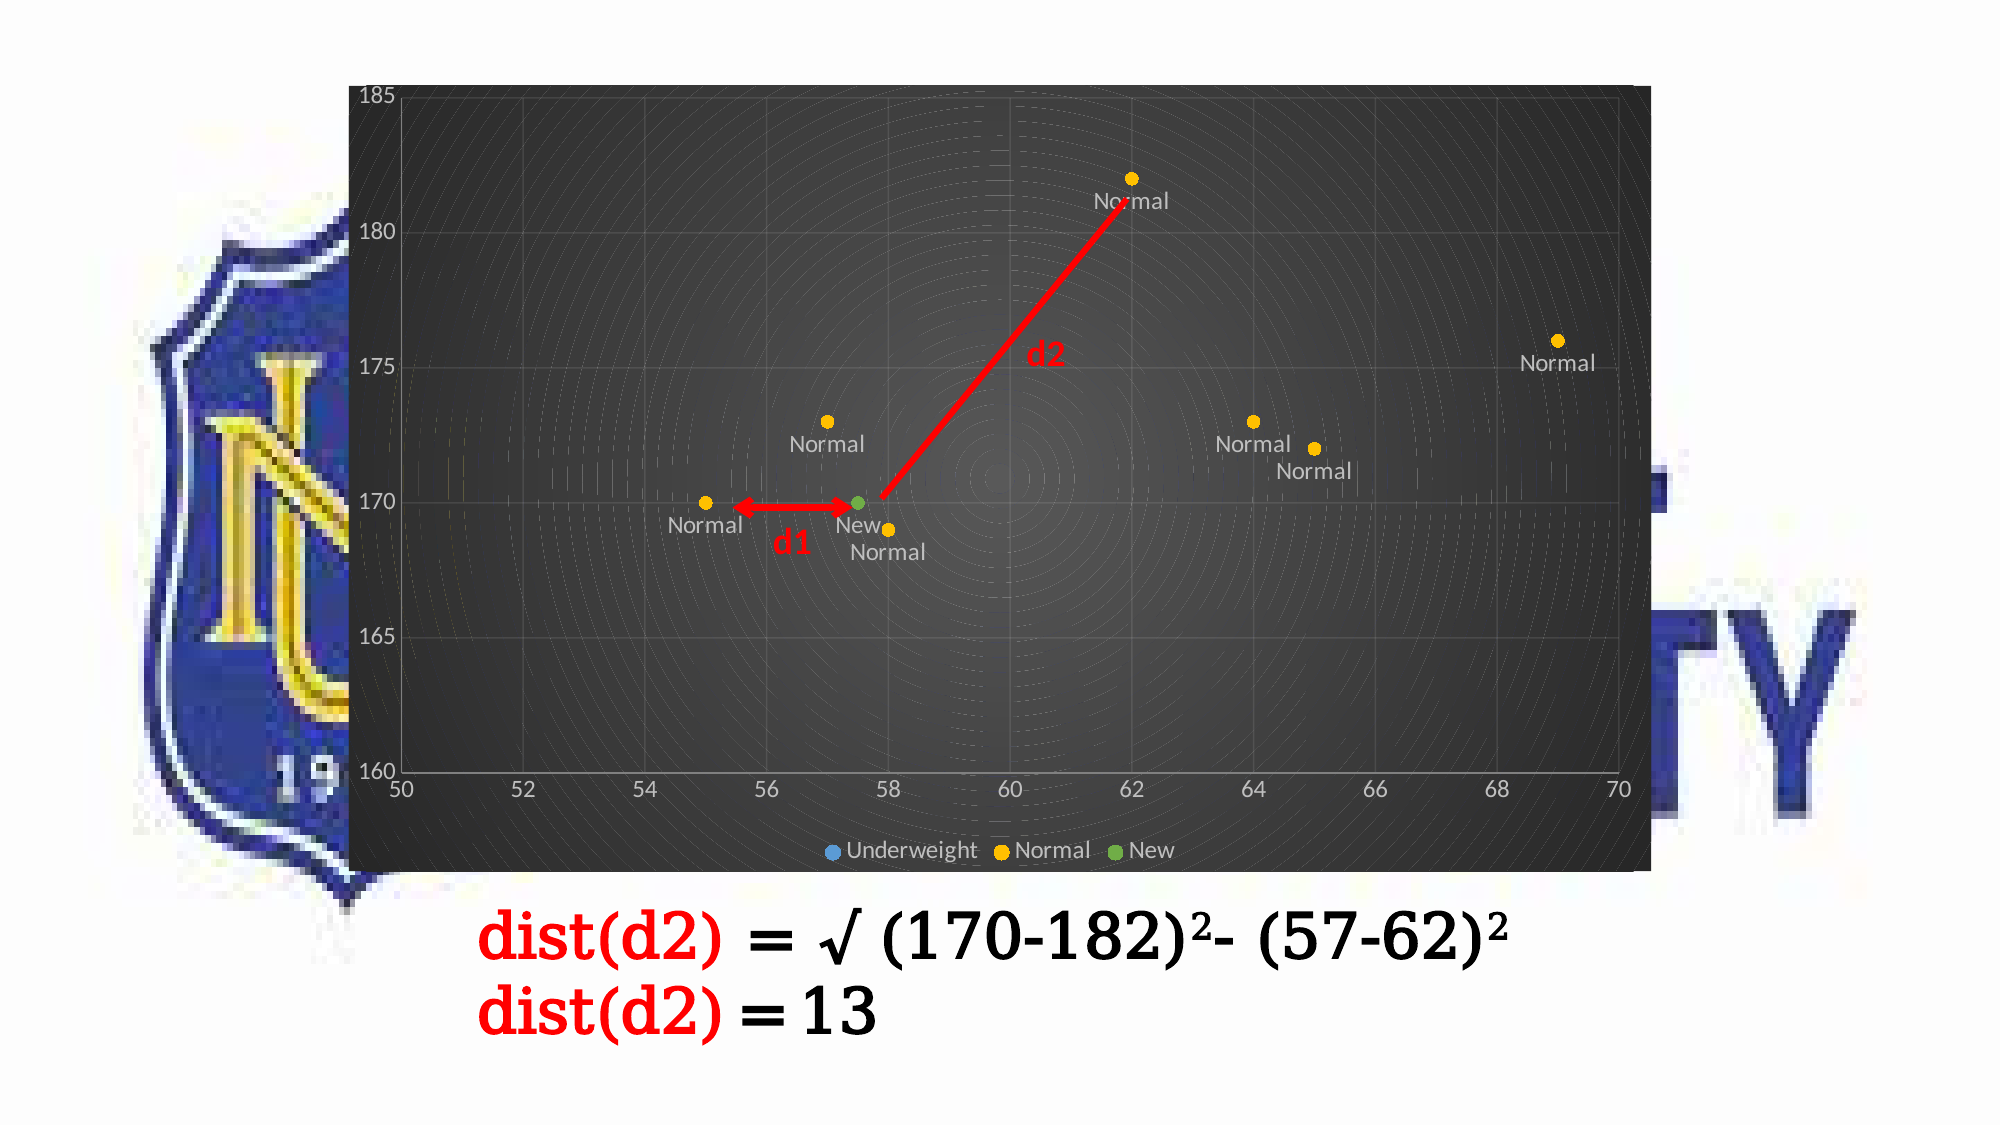

### Chart

| Category |  |  |  |
|---|---|---|---|
d1
dist(d2) = √ (170-182)2- (57-62)2
dist(d2) = 13